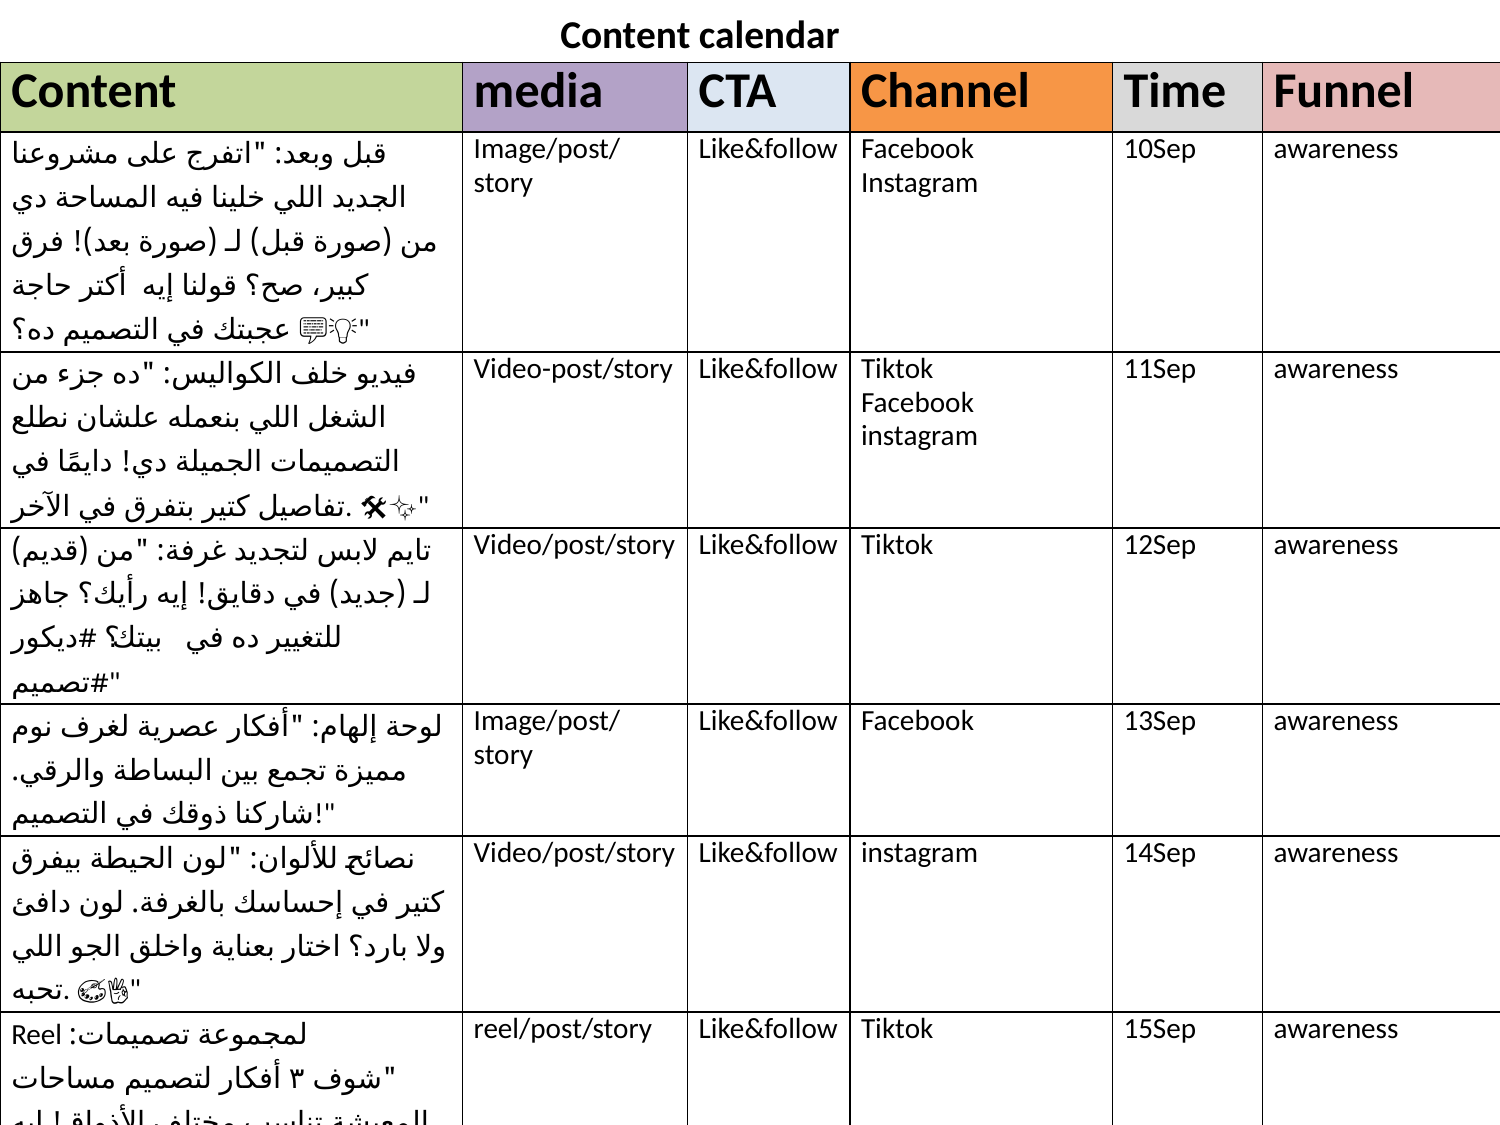

# Content calendar
| Content | media | CTA | Channel | Time | Funnel |
| --- | --- | --- | --- | --- | --- |
| قبل وبعد: "اتفرج على مشروعنا الجديد اللي خلينا فيه المساحة دي من (صورة قبل) لـ (صورة بعد)! فرق كبير، صح؟ قولنا إيه أكتر حاجة عجبتك في التصميم ده؟ 💬💡" | Image/post/story | Like&follow | Facebook Instagram | 10Sep | awareness |
| فيديو خلف الكواليس: "ده جزء من الشغل اللي بنعمله علشان نطلع التصميمات الجميلة دي! دايمًا في تفاصيل كتير بتفرق في الآخر. 🛠️✨" | Video-post/story | Like&follow | Tiktok Facebook instagram | 11Sep | awareness |
| تايم لابس لتجديد غرفة: "من (قديم) لـ (جديد) في دقايق! إيه رأيك؟ جاهز للتغيير ده في بيتك؟ 🤩🏡 #ديكور #تصميم" | Video/post/story | Like&follow | Tiktok | 12Sep | awareness |
| لوحة إلهام: "أفكار عصرية لغرف نوم مميزة تجمع بين البساطة والرقي. شاركنا ذوقك في التصميم!" | Image/post/story | Like&follow | Facebook | 13Sep | awareness |
| نصائح للألوان: "لون الحيطة بيفرق كتير في إحساسك بالغرفة. لون دافئ ولا بارد؟ اختار بعناية واخلق الجو اللي تحبه. 🎨👌" | Video/post/story | Like&follow | instagram | 14Sep | awareness |
| Reel لمجموعة تصميمات: "شوف ٣ أفكار لتصميم مساحات المعيشة تناسب مختلف الأذواق! إيه أكتر حاجة عجبتك؟ #ديكور\_بيتك" | reel/post/story | Like&follow | Tiktok | 15Sep | awareness |